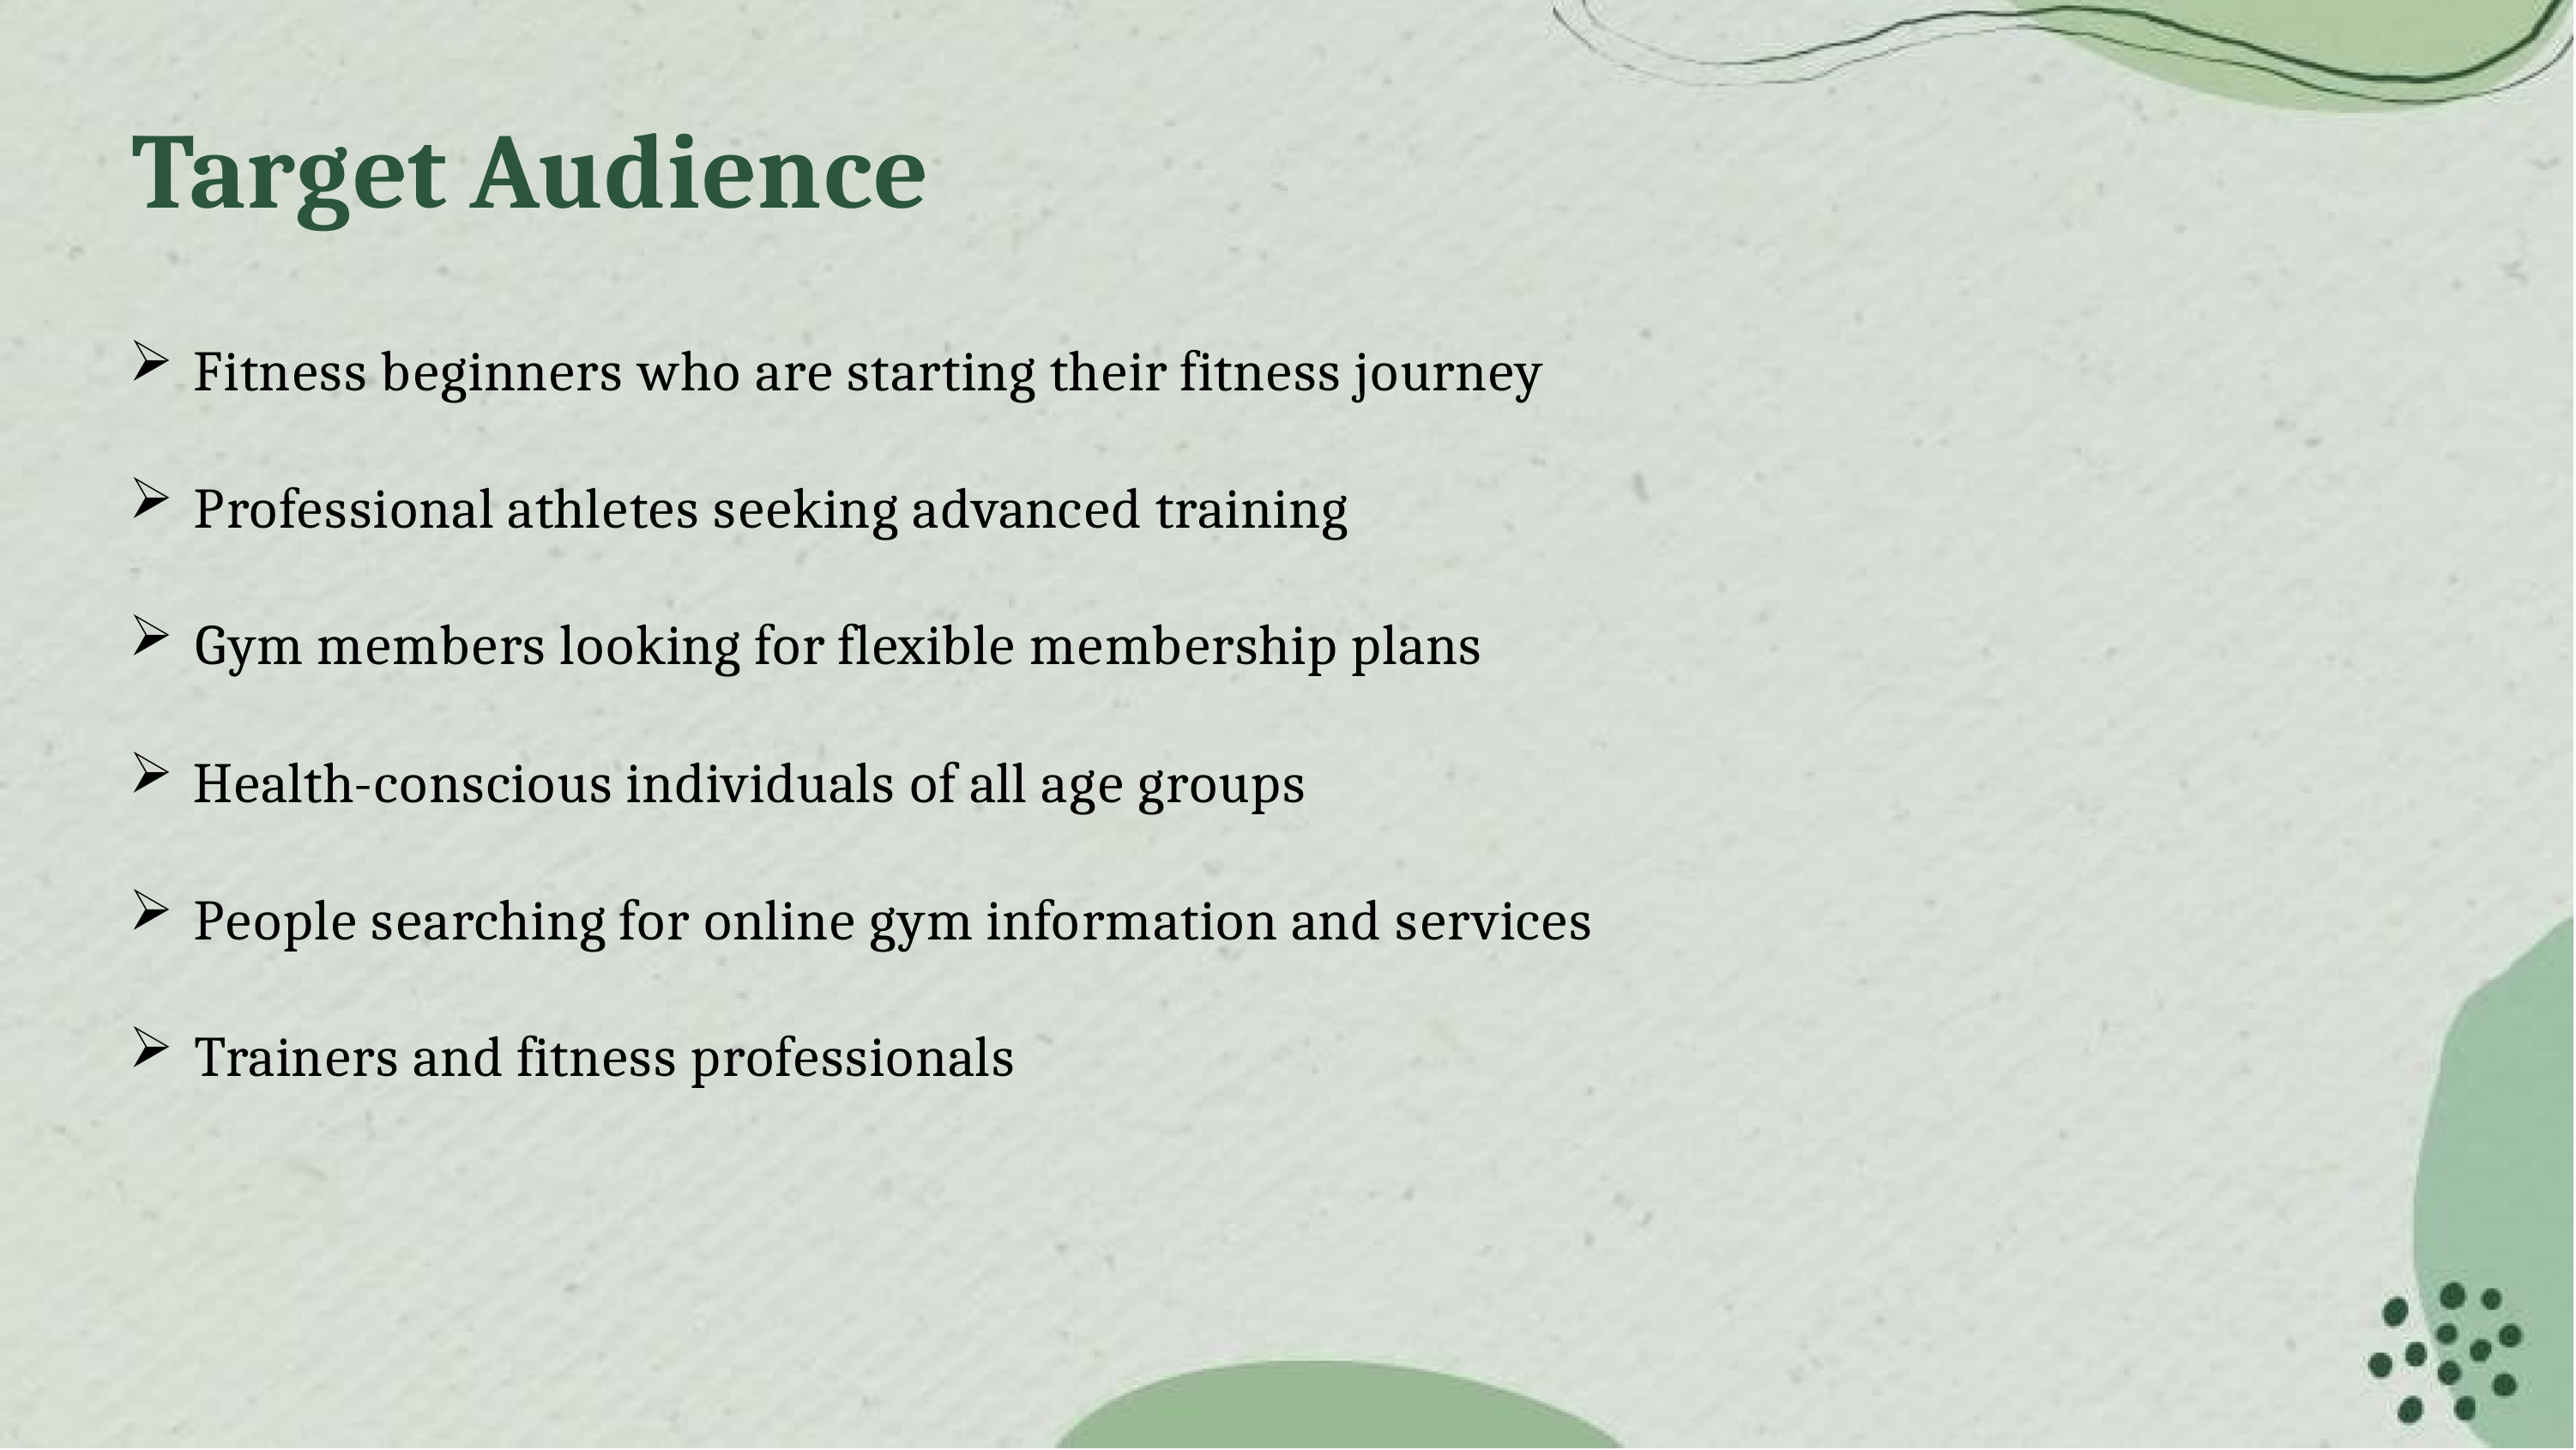

# Target Audience
Fitness beginners who are starting their fitness journey

Professional athletes seeking advanced training

Gym members looking for flexible membership plans

Health-conscious individuals of all age groups

People searching for online gym information and services

Trainers and fitness professionals